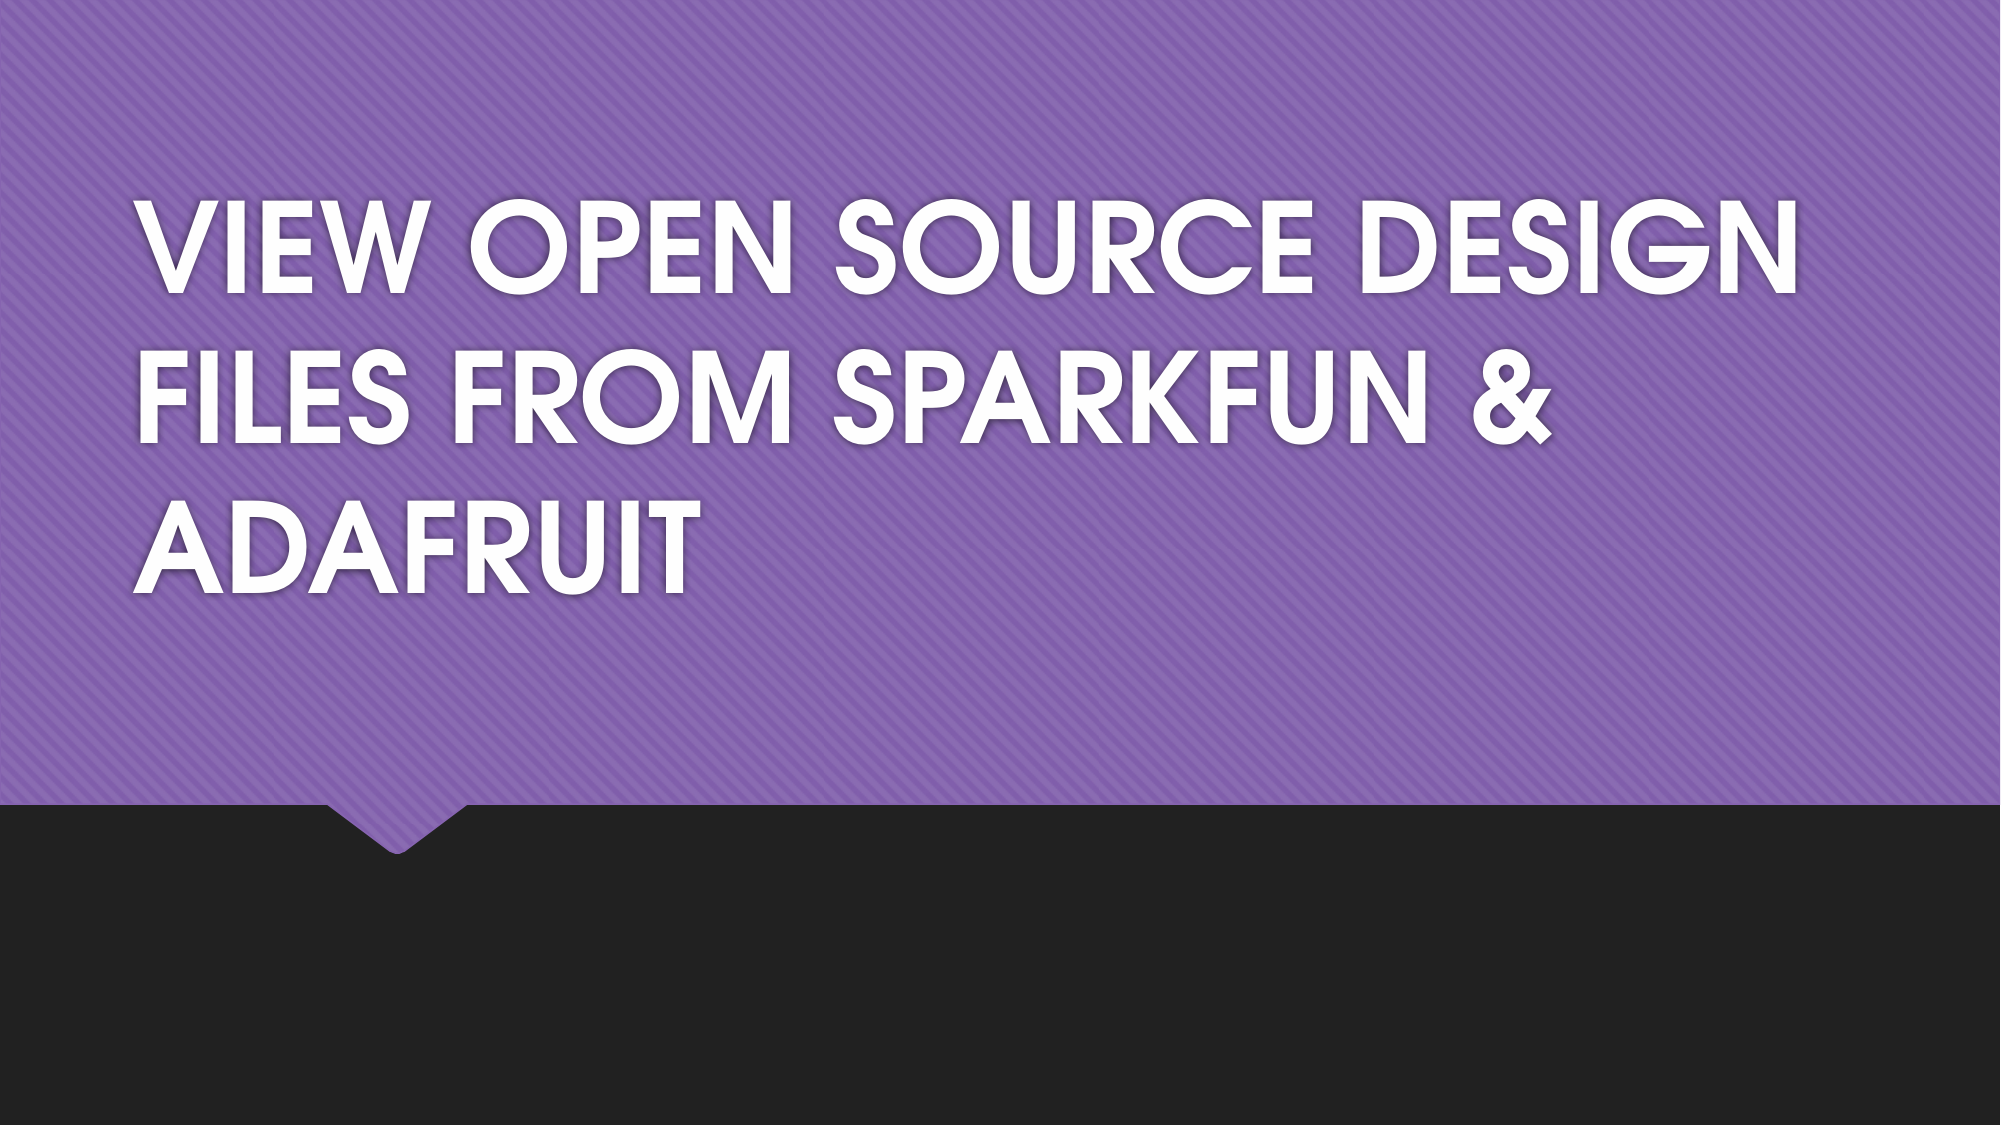

# VIEW OPEN SOURCE DESIGN FILES FROM SPARKFUN & ADAFRUIT